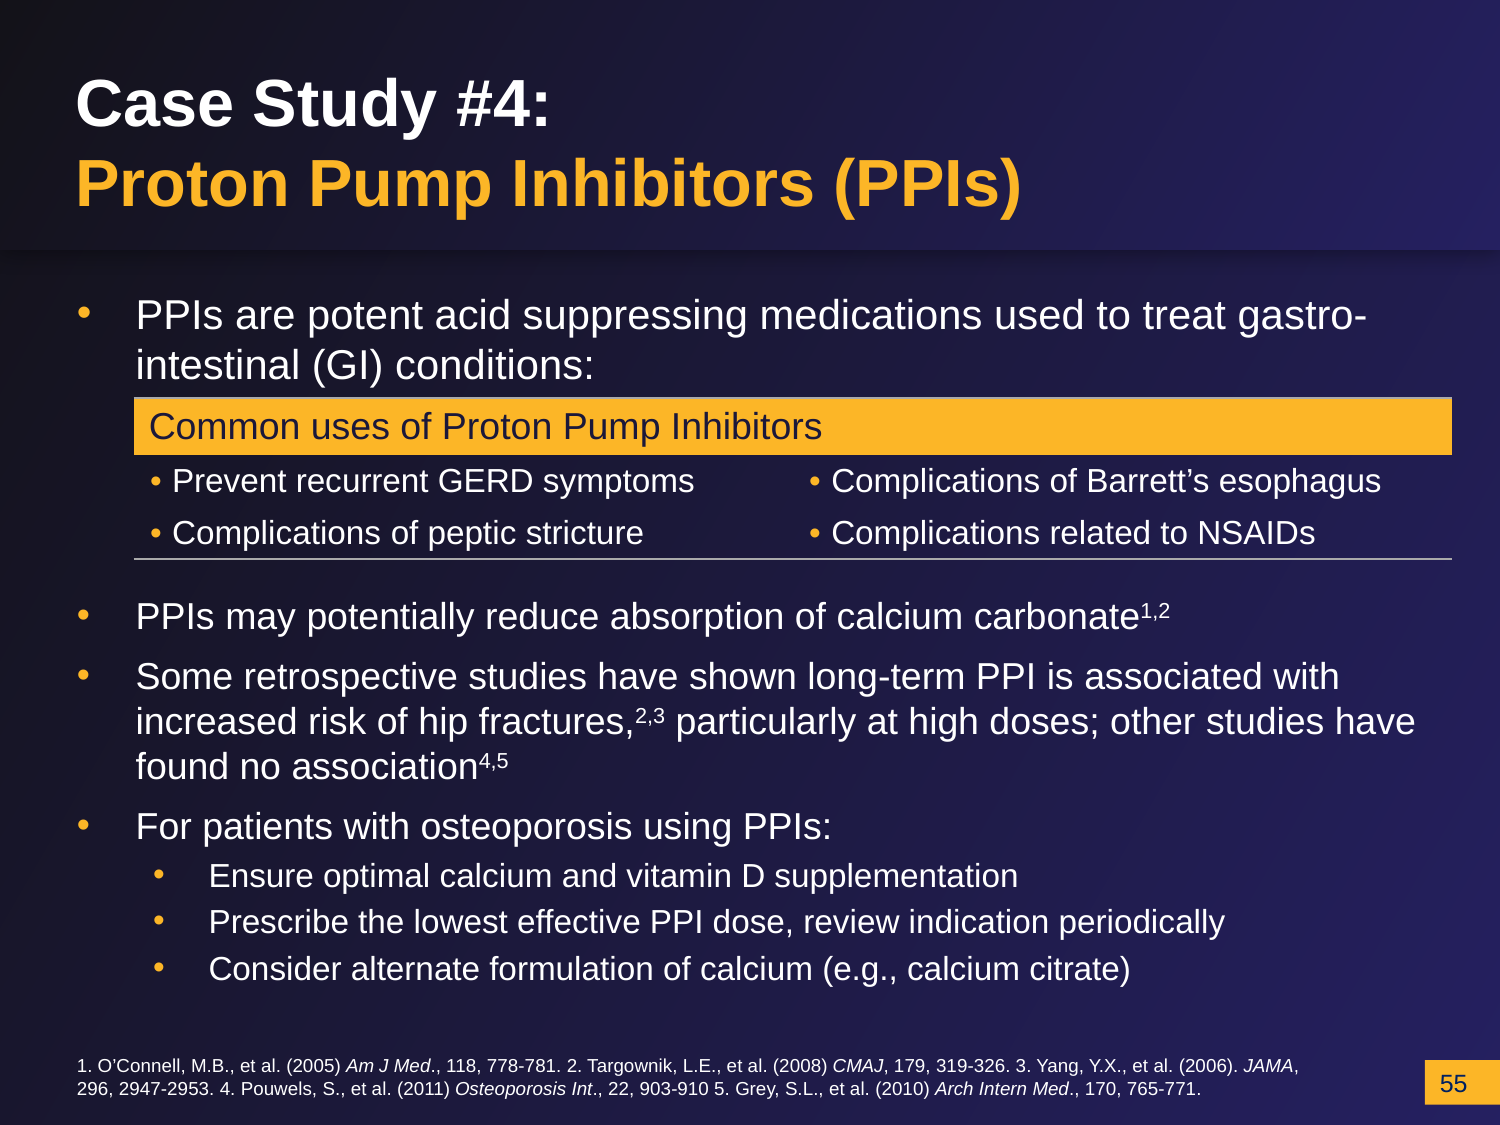

# Case Study #4: Proton Pump Inhibitors (PPIs)
PPIs are potent acid suppressing medications used to treat gastro-intestinal (GI) conditions:

PPIs may potentially reduce absorption of calcium carbonate1,2
Some retrospective studies have shown long-term PPI is associated with increased risk of hip fractures,2,3 particularly at high doses; other studies have found no association4,5
For patients with osteoporosis using PPIs:
Ensure optimal calcium and vitamin D supplementation
Prescribe the lowest effective PPI dose, review indication periodically
Consider alternate formulation of calcium (e.g., calcium citrate)

| Common uses of Proton Pump Inhibitors |  |
| --- | --- |
| Prevent recurrent GERD symptoms | Complications of Barrett’s esophagus |
| Complications of peptic stricture | Complications related to NSAIDs |
1. O’Connell, M.B., et al. (2005) Am J Med., 118, 778-781. 2. Targownik, L.E., et al. (2008) CMAJ, 179, 319-326. 3. Yang, Y.X., et al. (2006). JAMA, 296, 2947-2953. 4. Pouwels, S., et al. (2011) Osteoporosis Int., 22, 903-910 5. Grey, S.L., et al. (2010) Arch Intern Med., 170, 765-771.